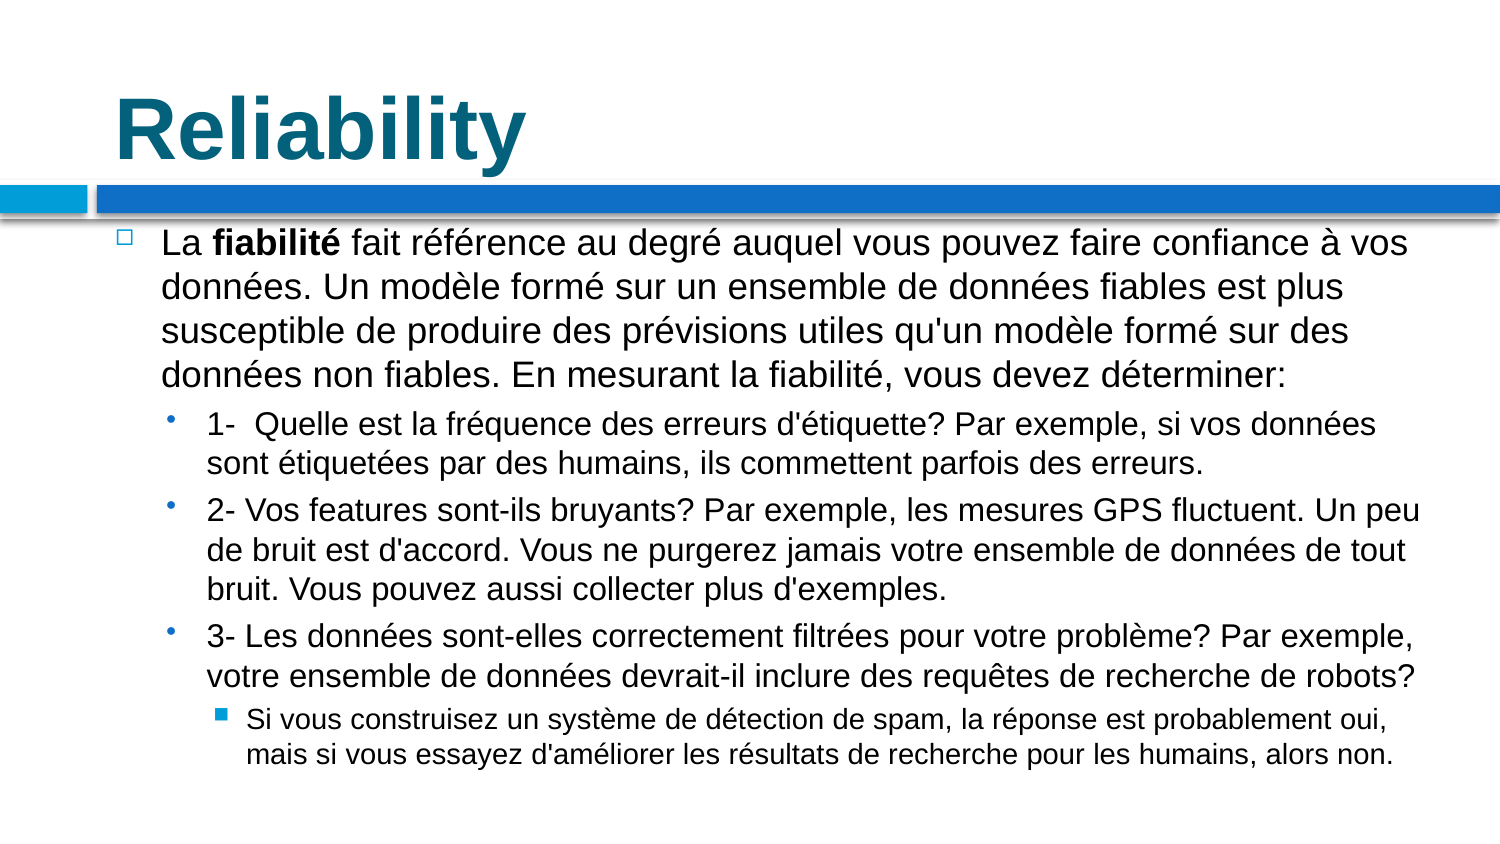

# Reliability
La fiabilité fait référence au degré auquel vous pouvez faire confiance à vos données. Un modèle formé sur un ensemble de données fiables est plus susceptible de produire des prévisions utiles qu'un modèle formé sur des données non fiables. En mesurant la fiabilité, vous devez déterminer:
1-  Quelle est la fréquence des erreurs d'étiquette? Par exemple, si vos données sont étiquetées par des humains, ils commettent parfois des erreurs.
2- Vos features sont-ils bruyants? Par exemple, les mesures GPS fluctuent. Un peu de bruit est d'accord. Vous ne purgerez jamais votre ensemble de données de tout bruit. Vous pouvez aussi collecter plus d'exemples.
3- Les données sont-elles correctement filtrées pour votre problème? Par exemple, votre ensemble de données devrait-il inclure des requêtes de recherche de robots?
Si vous construisez un système de détection de spam, la réponse est probablement oui, mais si vous essayez d'améliorer les résultats de recherche pour les humains, alors non.